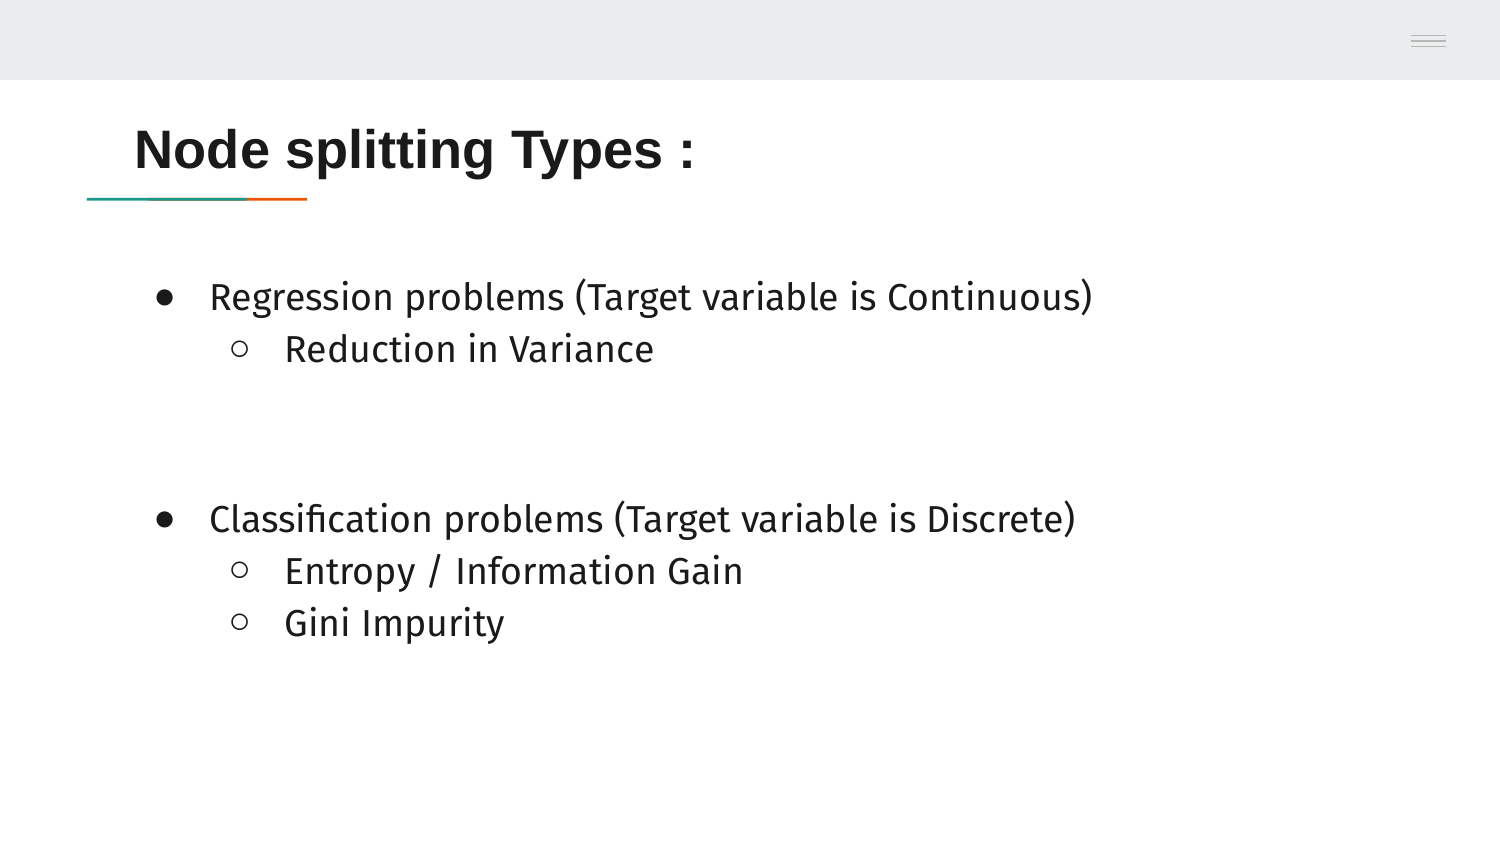

# Node splitting Types :
Regression problems (Target variable is Continuous)
Reduction in Variance

Classification problems (Target variable is Discrete)
Entropy / Information Gain
Gini Impurity